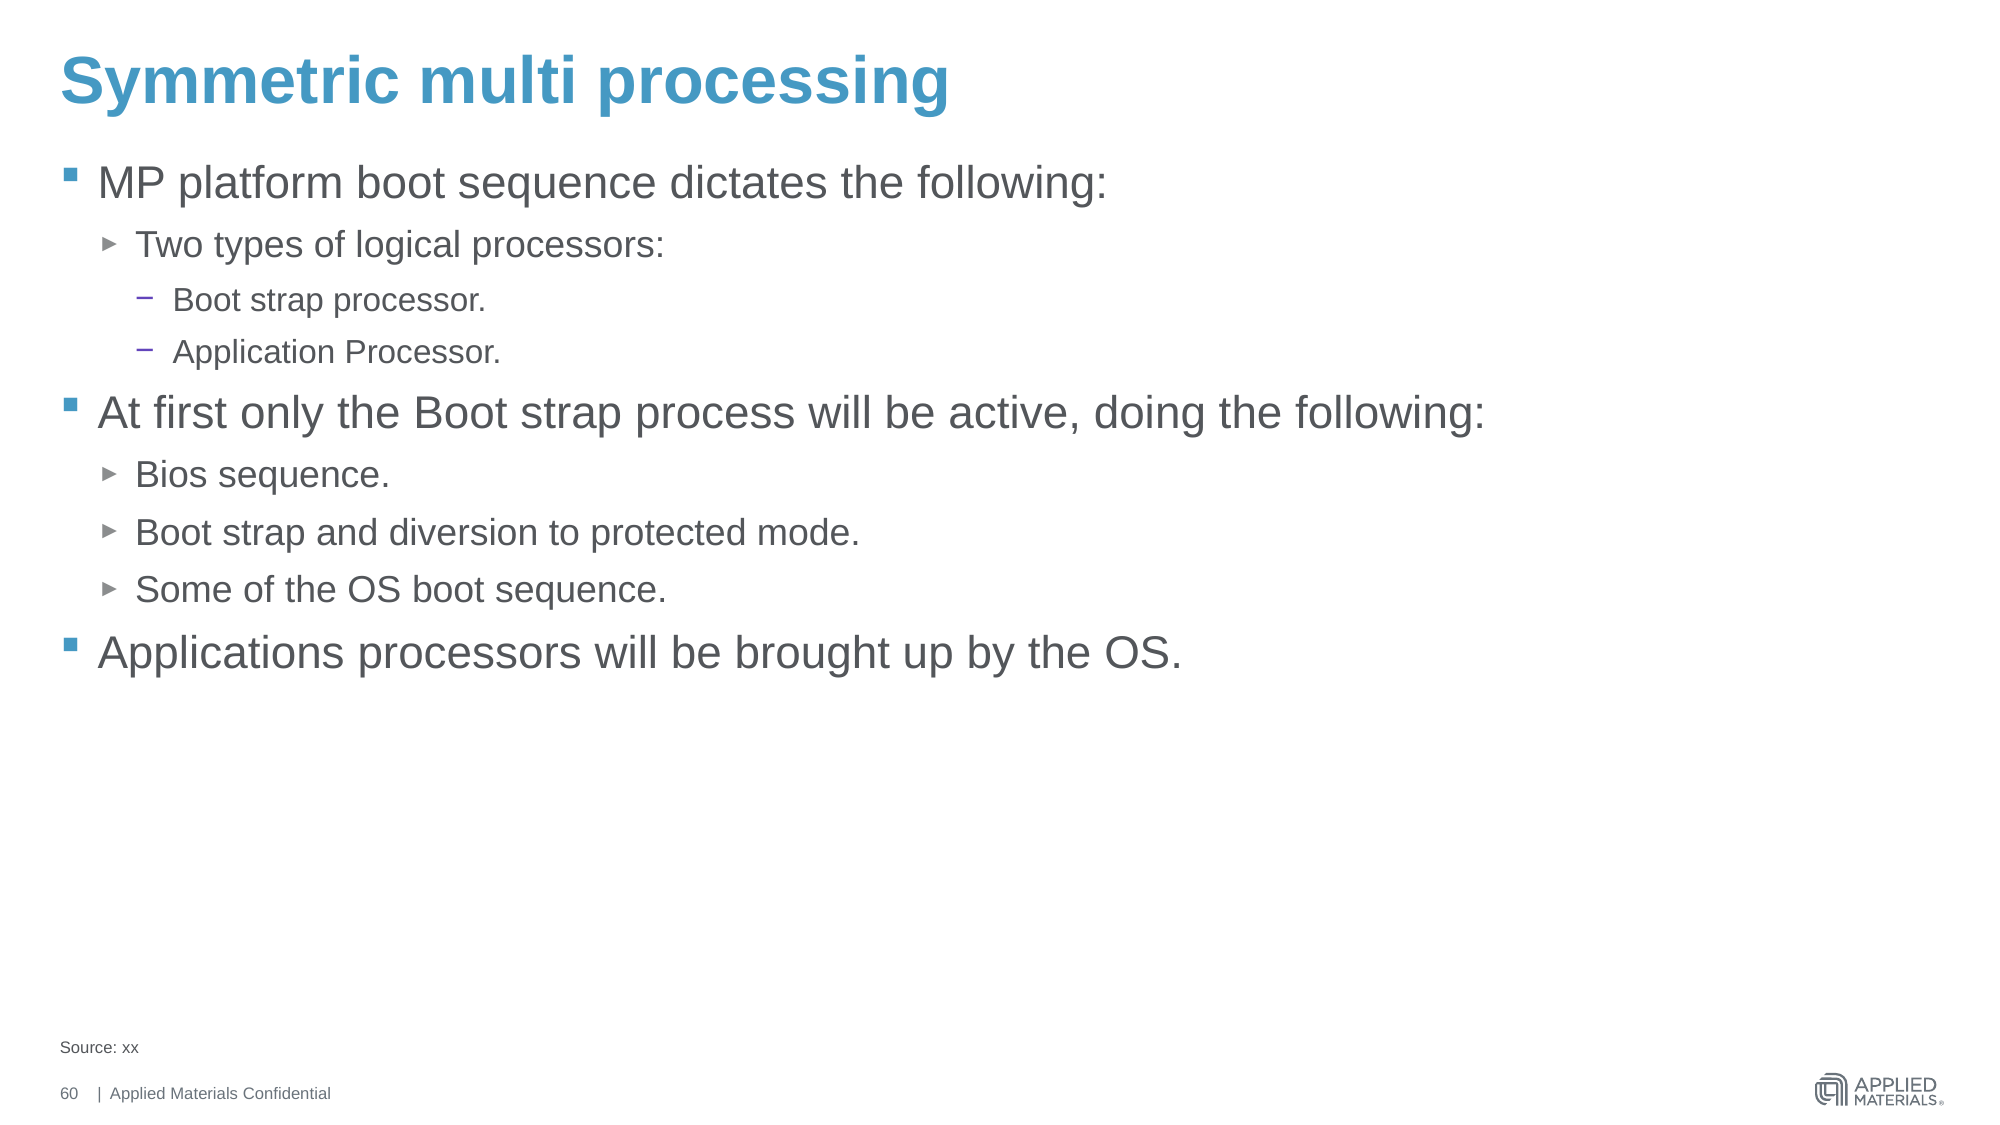

# Symmetric multi processing
MP platform boot sequence dictates the following:
Two types of logical processors:
Boot strap processor.
Application Processor.
At first only the Boot strap process will be active, doing the following:
Bios sequence.
Boot strap and diversion to protected mode.
Some of the OS boot sequence.
Applications processors will be brought up by the OS.

Source: xx
60